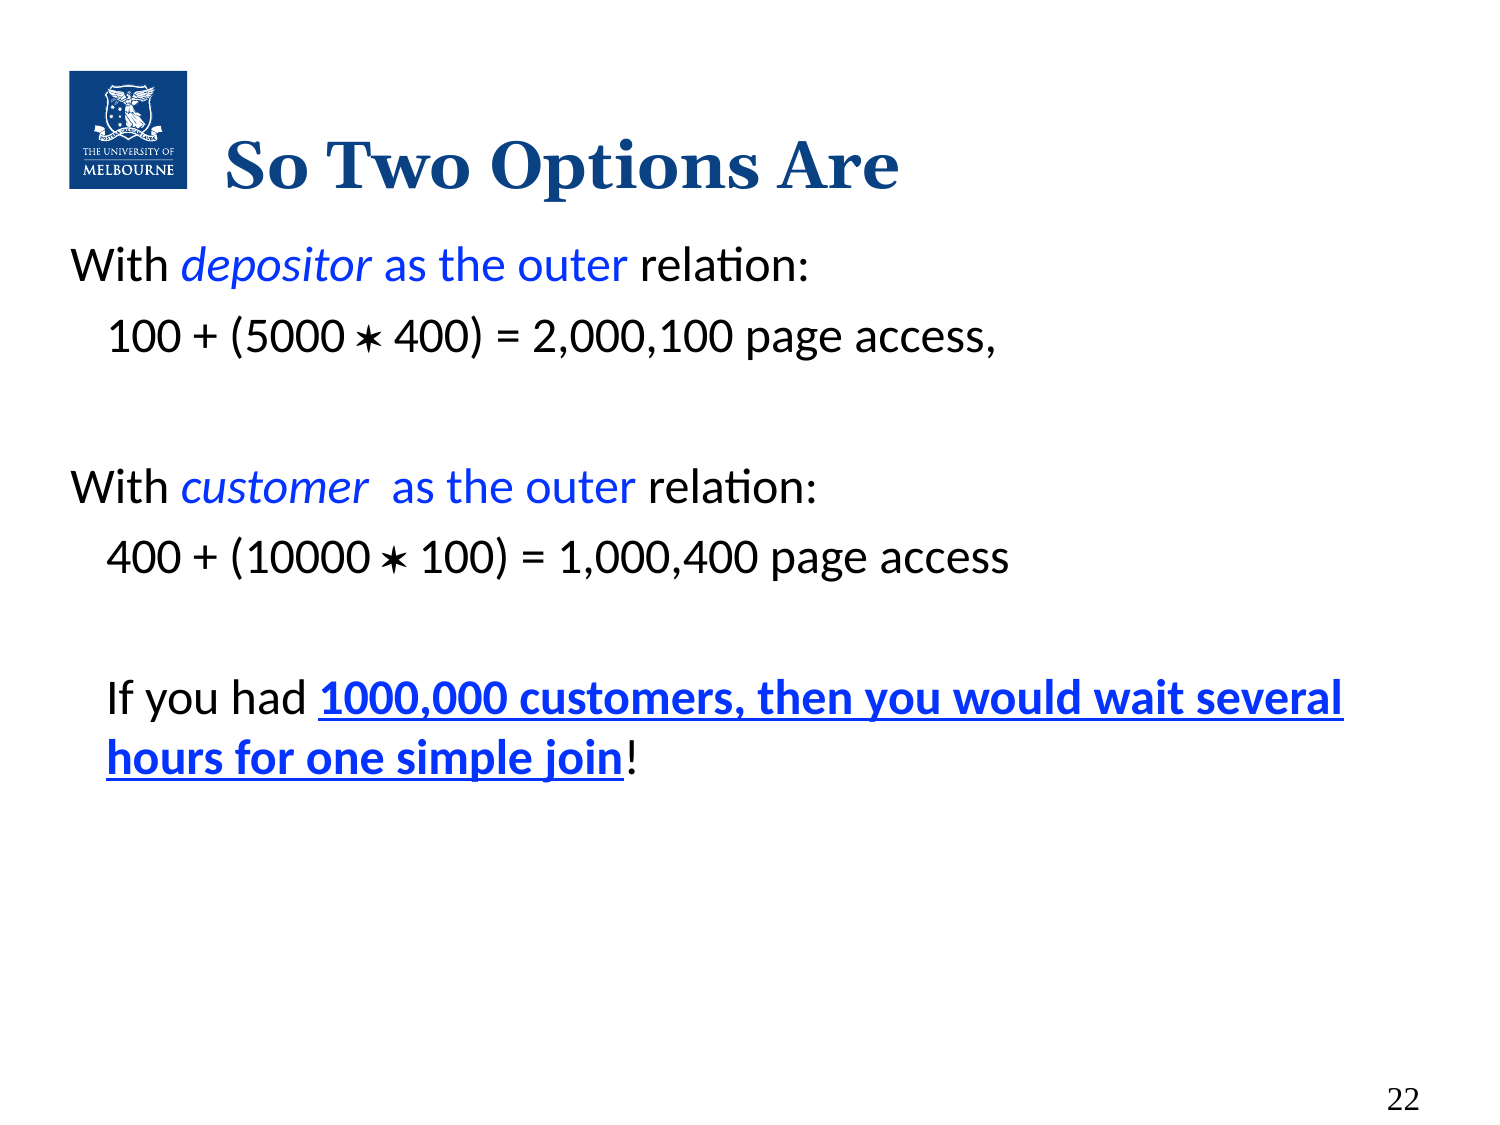

# So Two Options Are
With depositor as the outer relation:
100 + (5000 ∗ 400) = 2,000,100 page access,

With customer  as the outer relation:
400 + (10000 ∗ 100) = 1,000,400 page access

If you had 1000,000 customers, then you would wait several hours for one simple join!